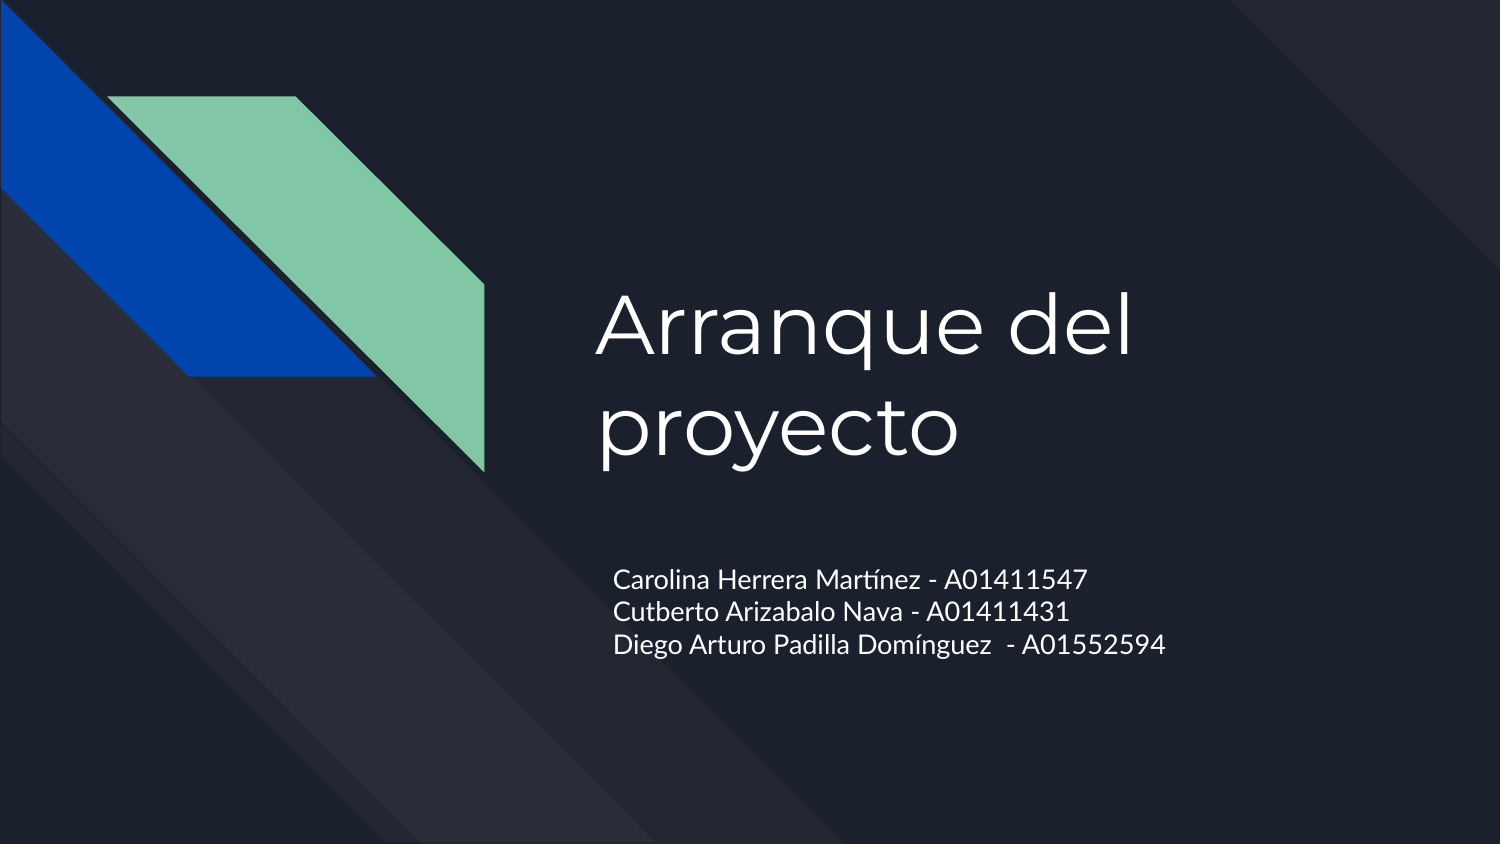

# Arranque del proyecto
Carolina Herrera Martínez - A01411547
Cutberto Arizabalo Nava - A01411431
Diego Arturo Padilla Domínguez  - A01552594